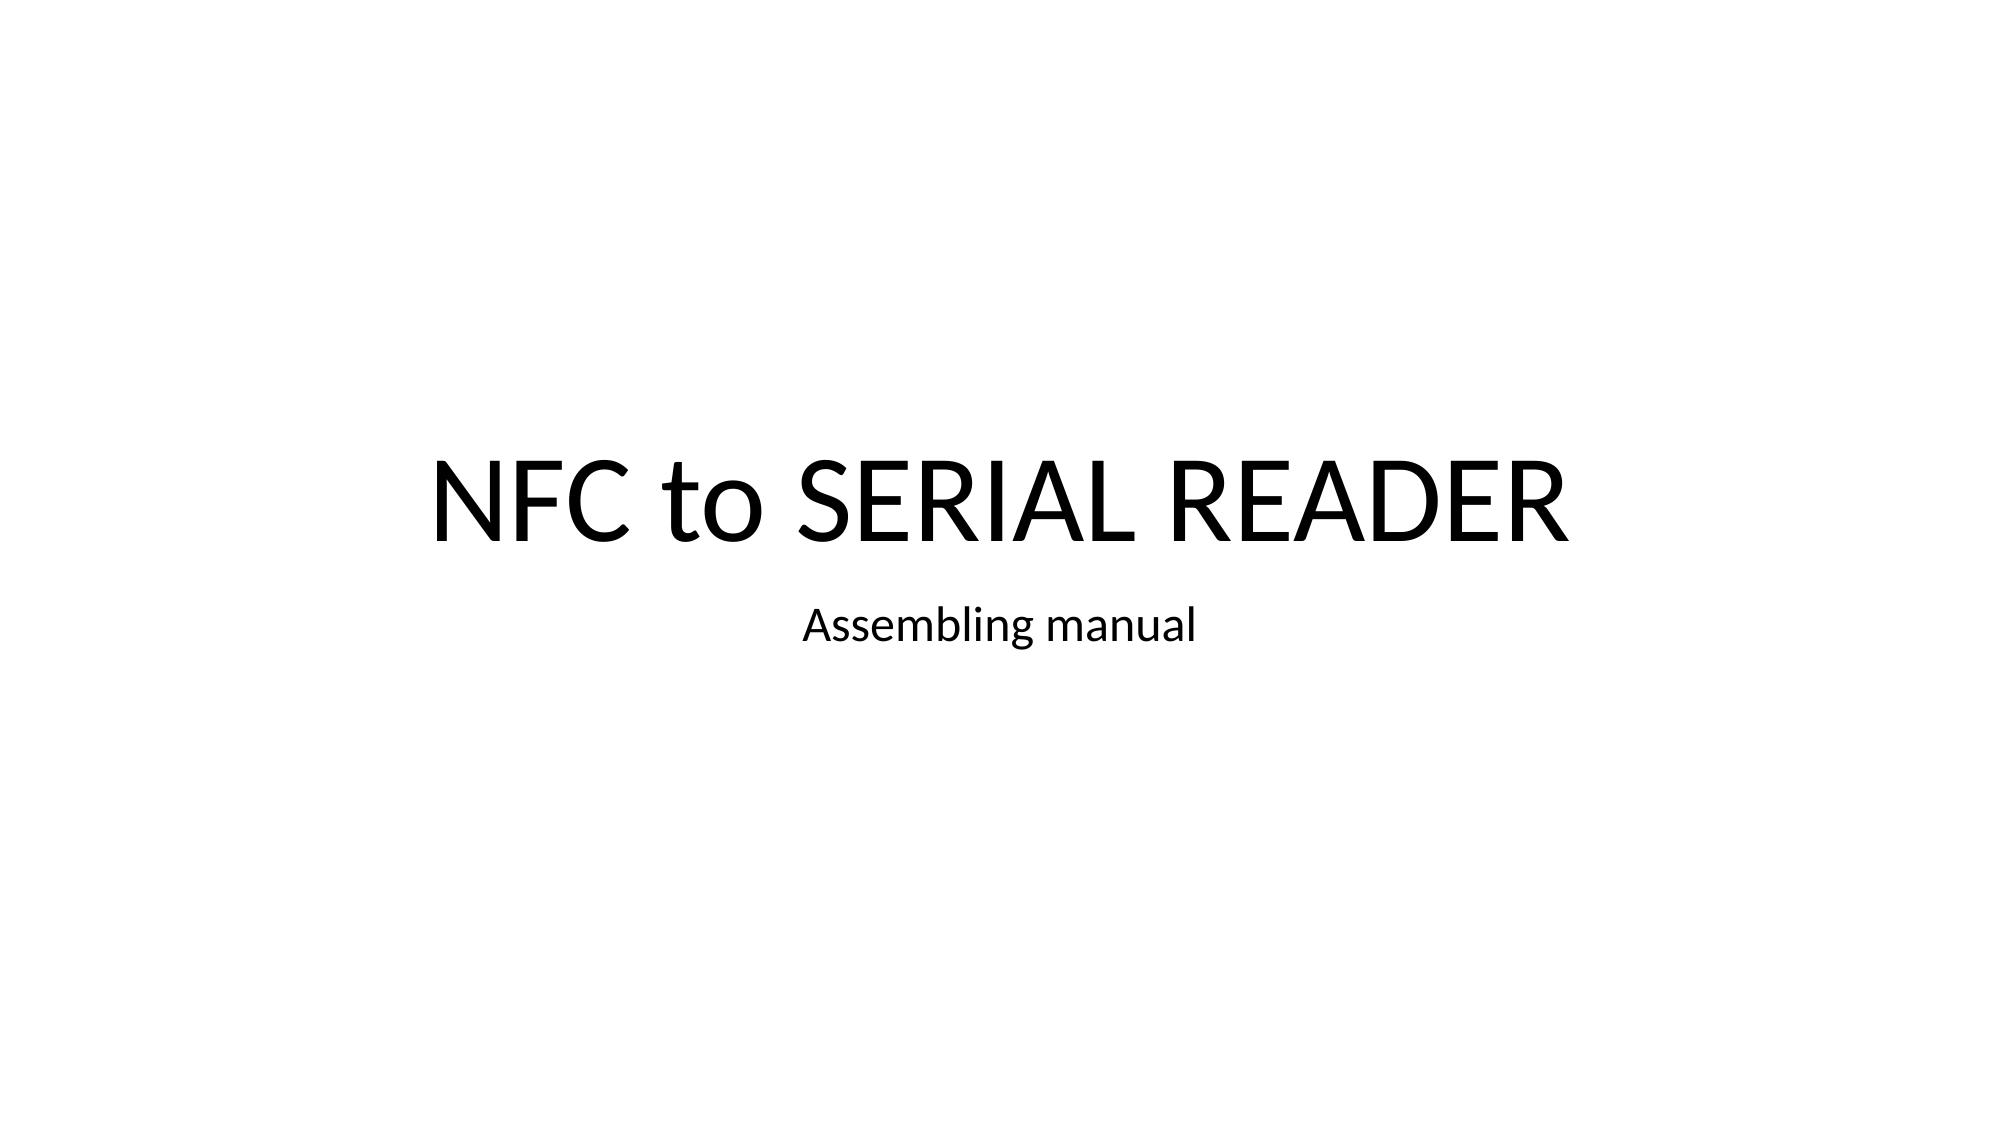

# NFC to SERIAL READER
Assembling manual